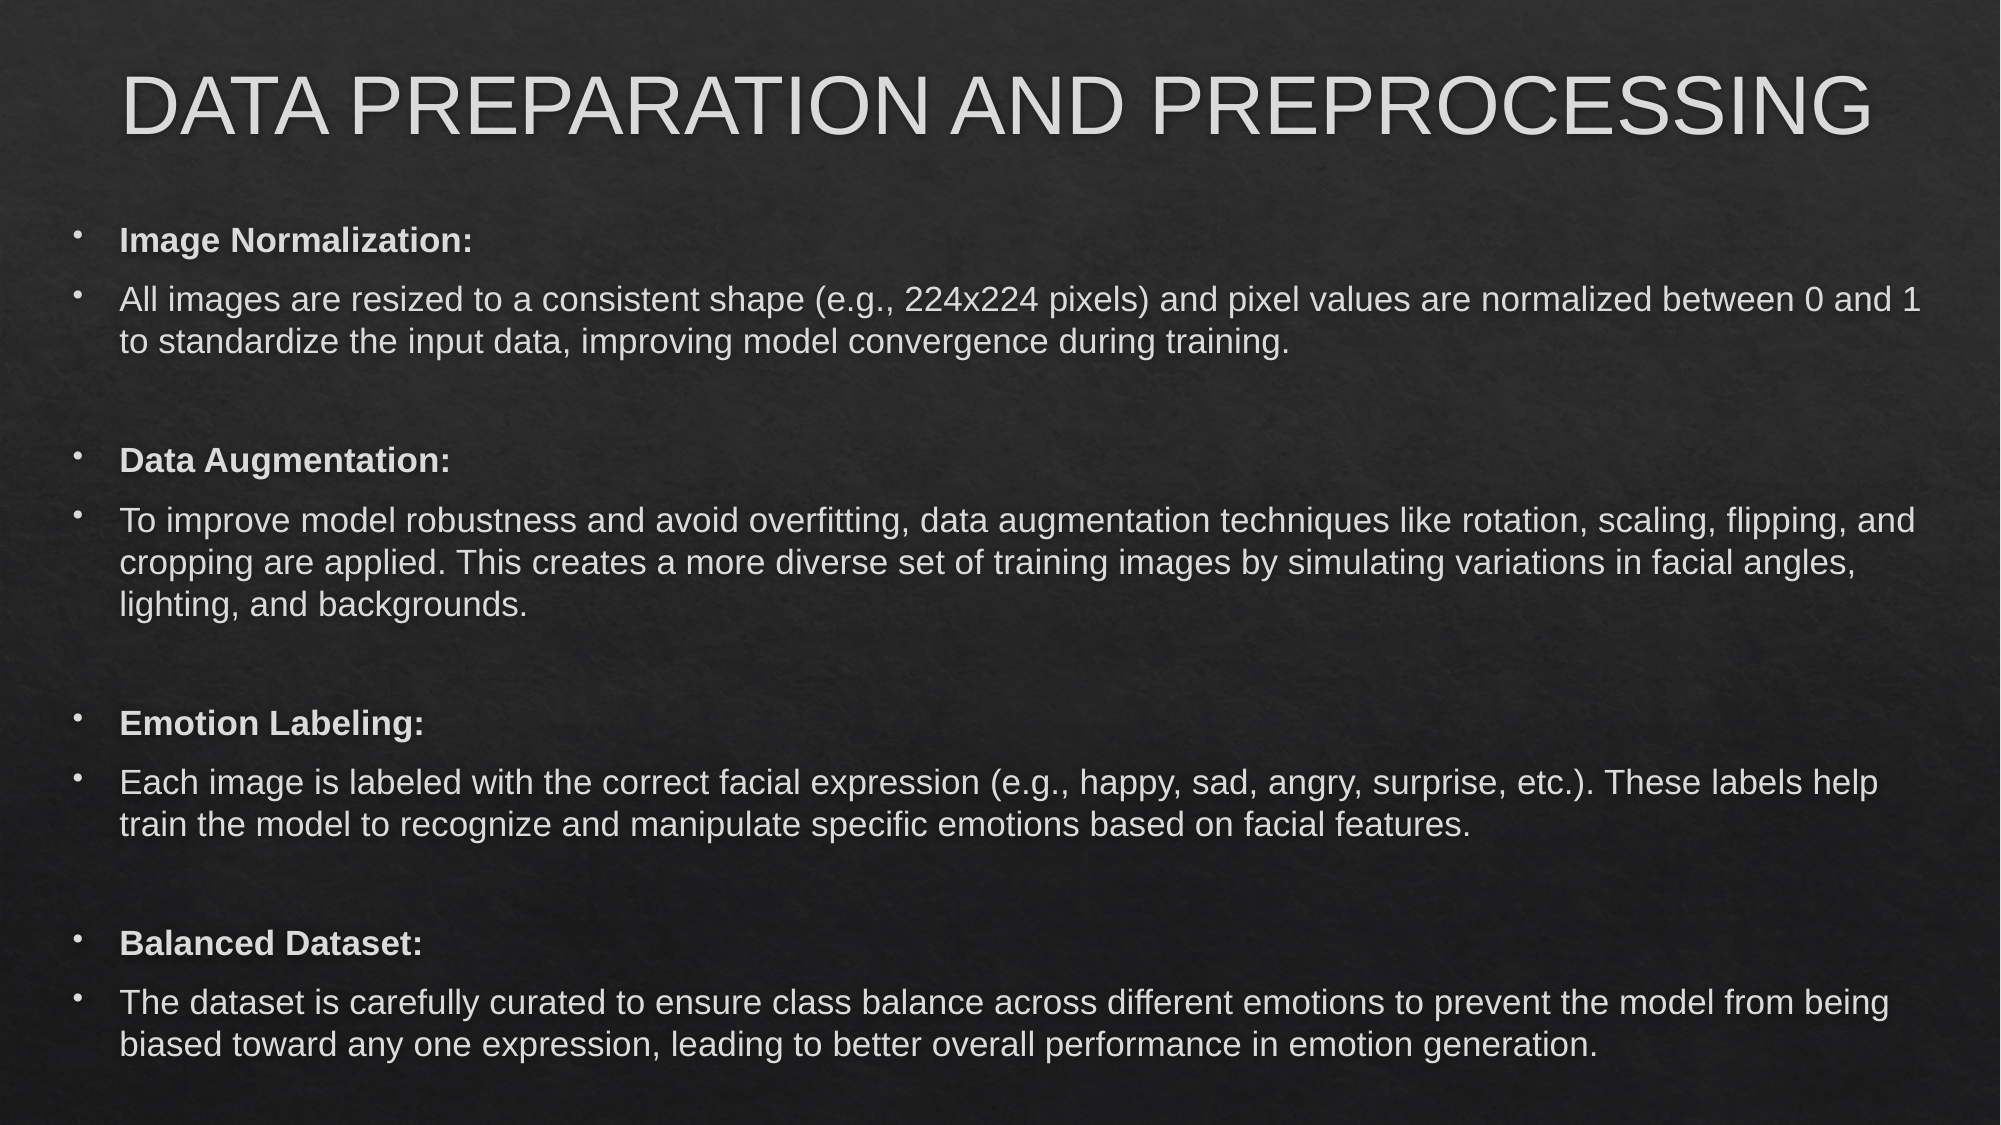

# DATA PREPARATION AND PREPROCESSING
Image Normalization:
All images are resized to a consistent shape (e.g., 224x224 pixels) and pixel values are normalized between 0 and 1 to standardize the input data, improving model convergence during training.

Data Augmentation:
To improve model robustness and avoid overfitting, data augmentation techniques like rotation, scaling, flipping, and cropping are applied. This creates a more diverse set of training images by simulating variations in facial angles, lighting, and backgrounds.

Emotion Labeling:
Each image is labeled with the correct facial expression (e.g., happy, sad, angry, surprise, etc.). These labels help train the model to recognize and manipulate specific emotions based on facial features.

Balanced Dataset:
The dataset is carefully curated to ensure class balance across different emotions to prevent the model from being biased toward any one expression, leading to better overall performance in emotion generation.